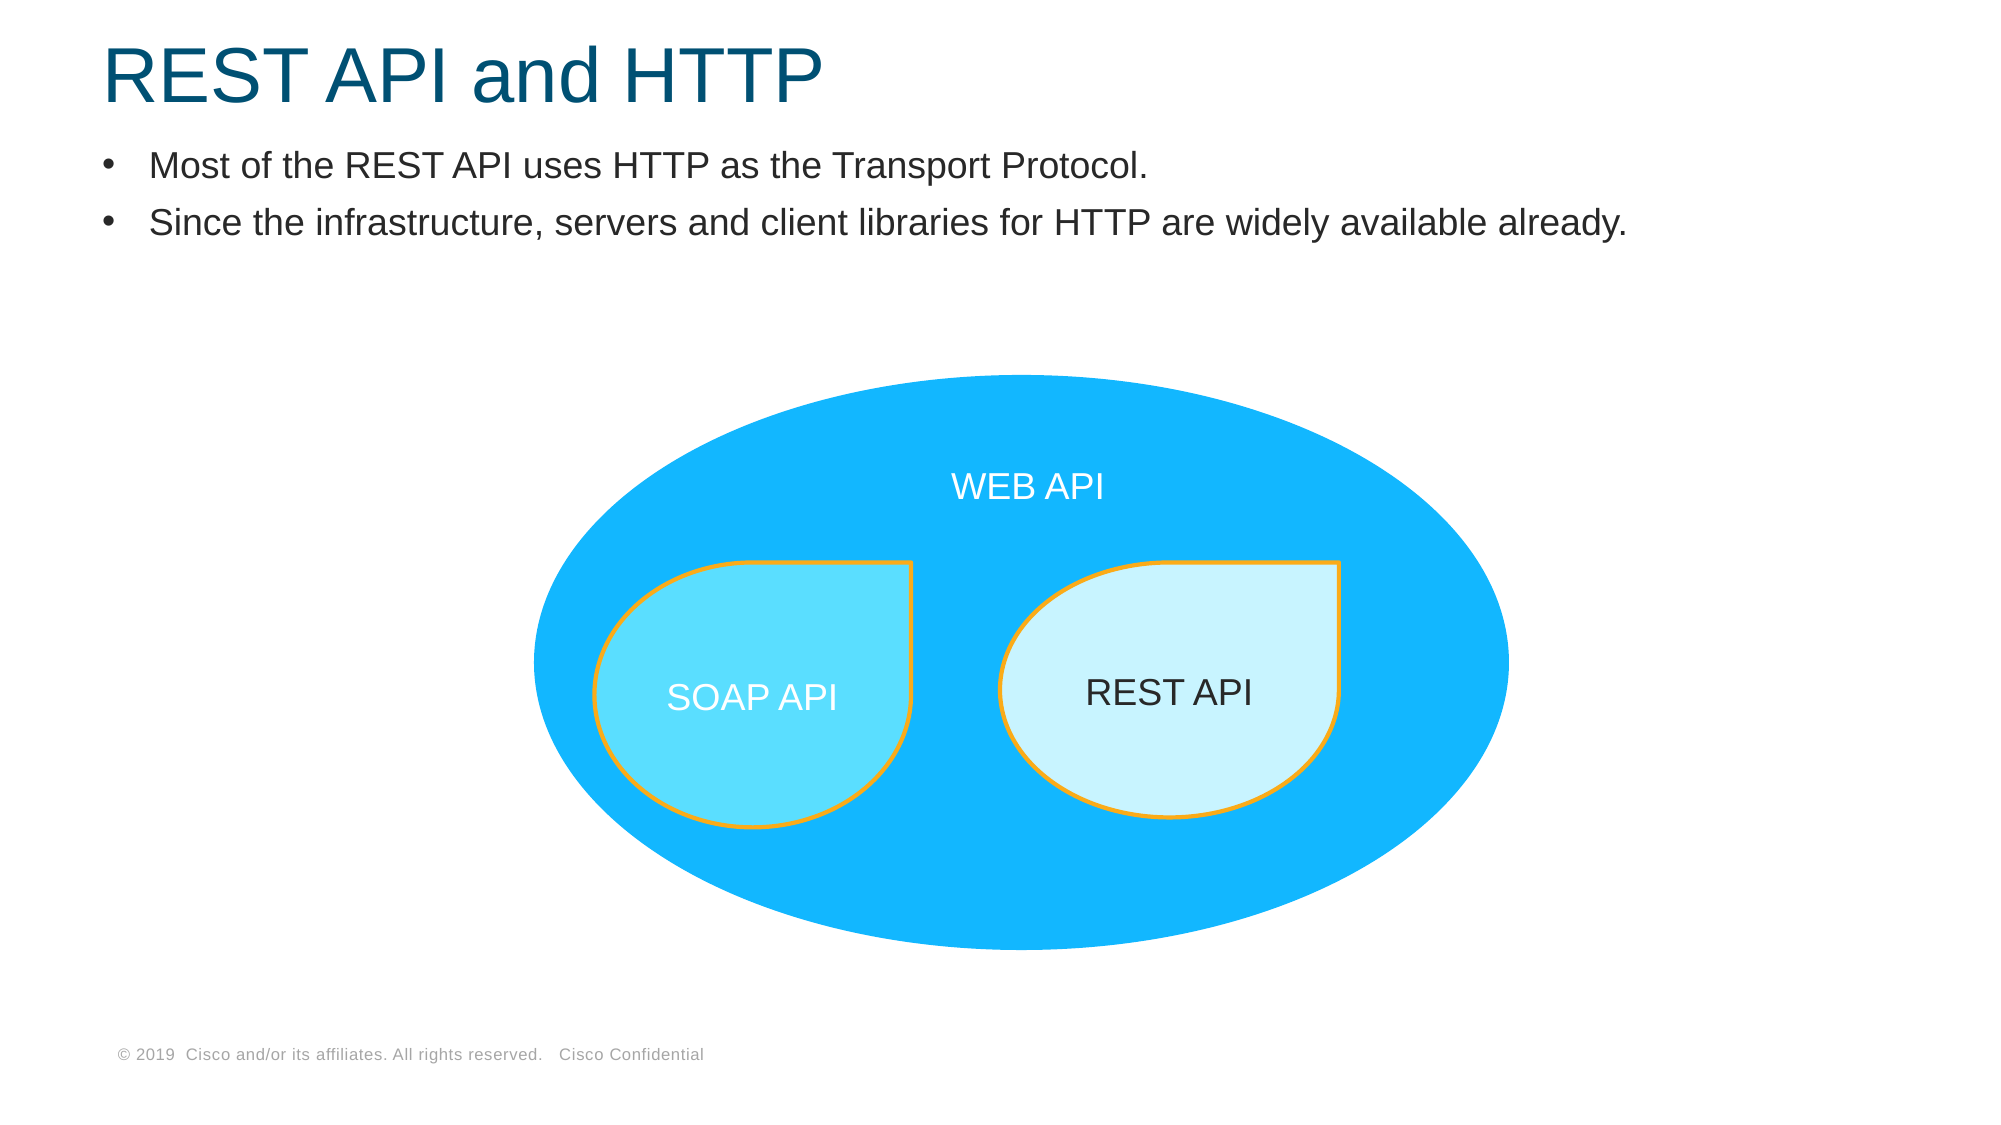

# REST API and HTTP
Most of the REST API uses HTTP as the Transport Protocol.
Since the infrastructure, servers and client libraries for HTTP are widely available already.

WEB API
REST API
SOAP API